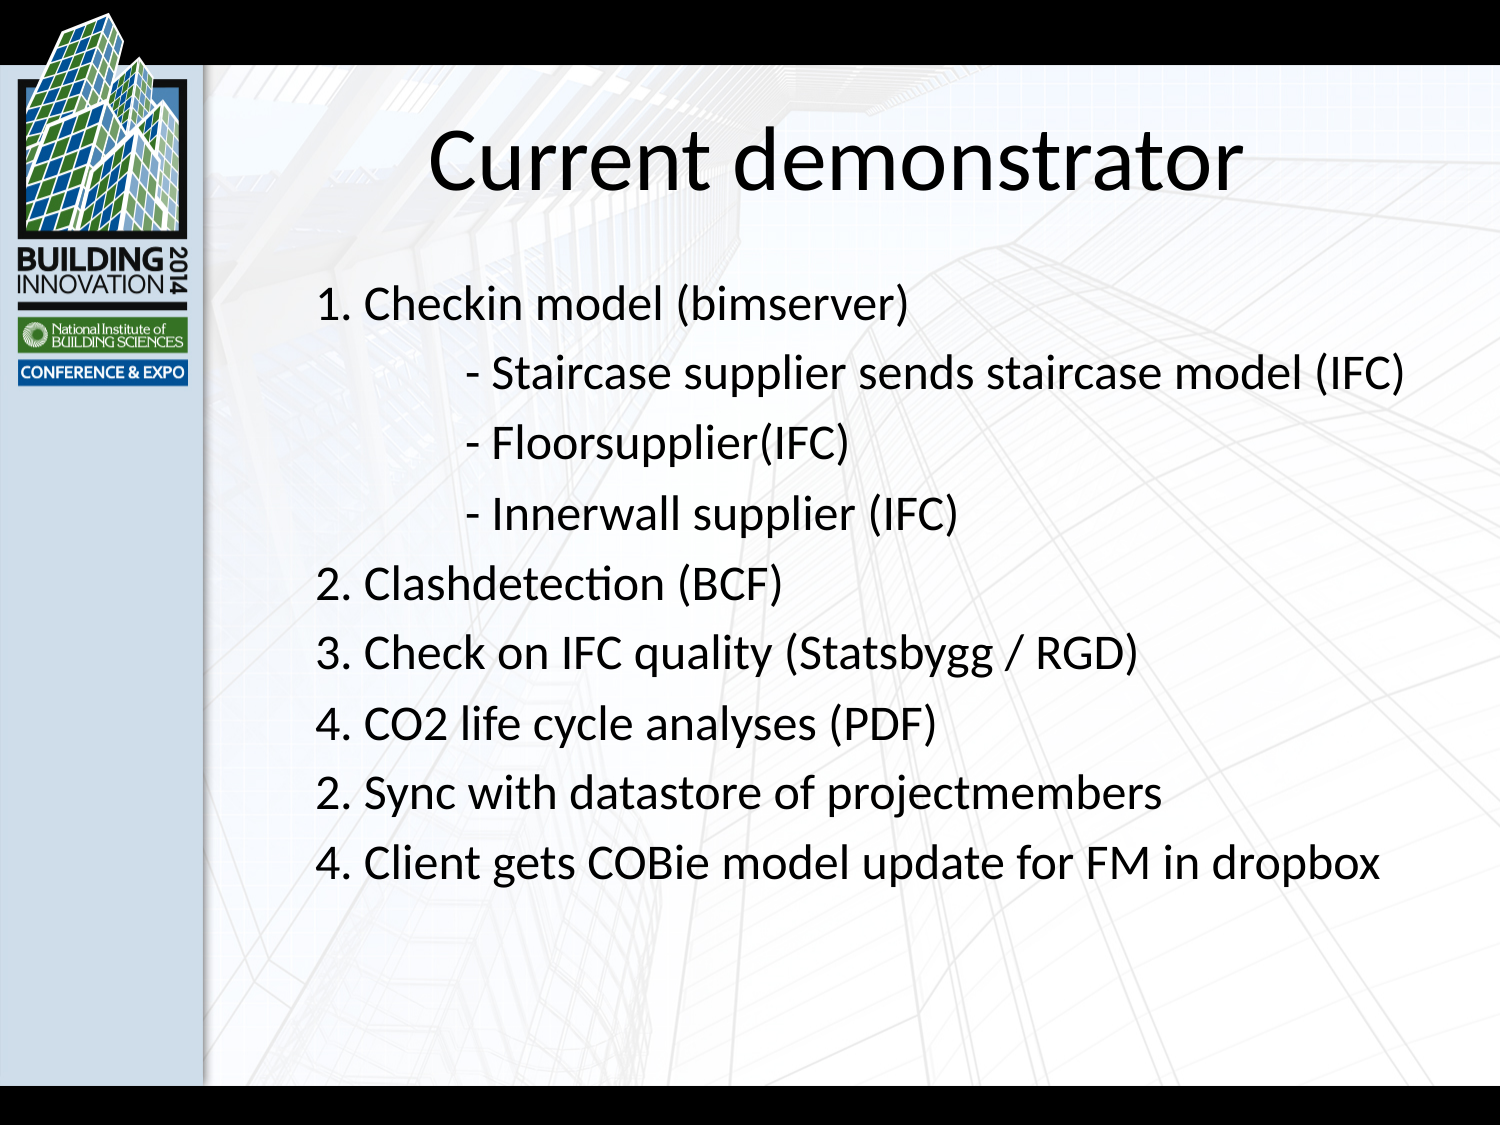

# Current demonstrator
1. Checkin model (bimserver)
	- Staircase supplier sends staircase model (IFC)
	- Floorsupplier(IFC)
	- Innerwall supplier (IFC)
2. Clashdetection (BCF)
3. Check on IFC quality (Statsbygg / RGD)
4. CO2 life cycle analyses (PDF)
2. Sync with datastore of projectmembers
4. Client gets COBie model update for FM in dropbox